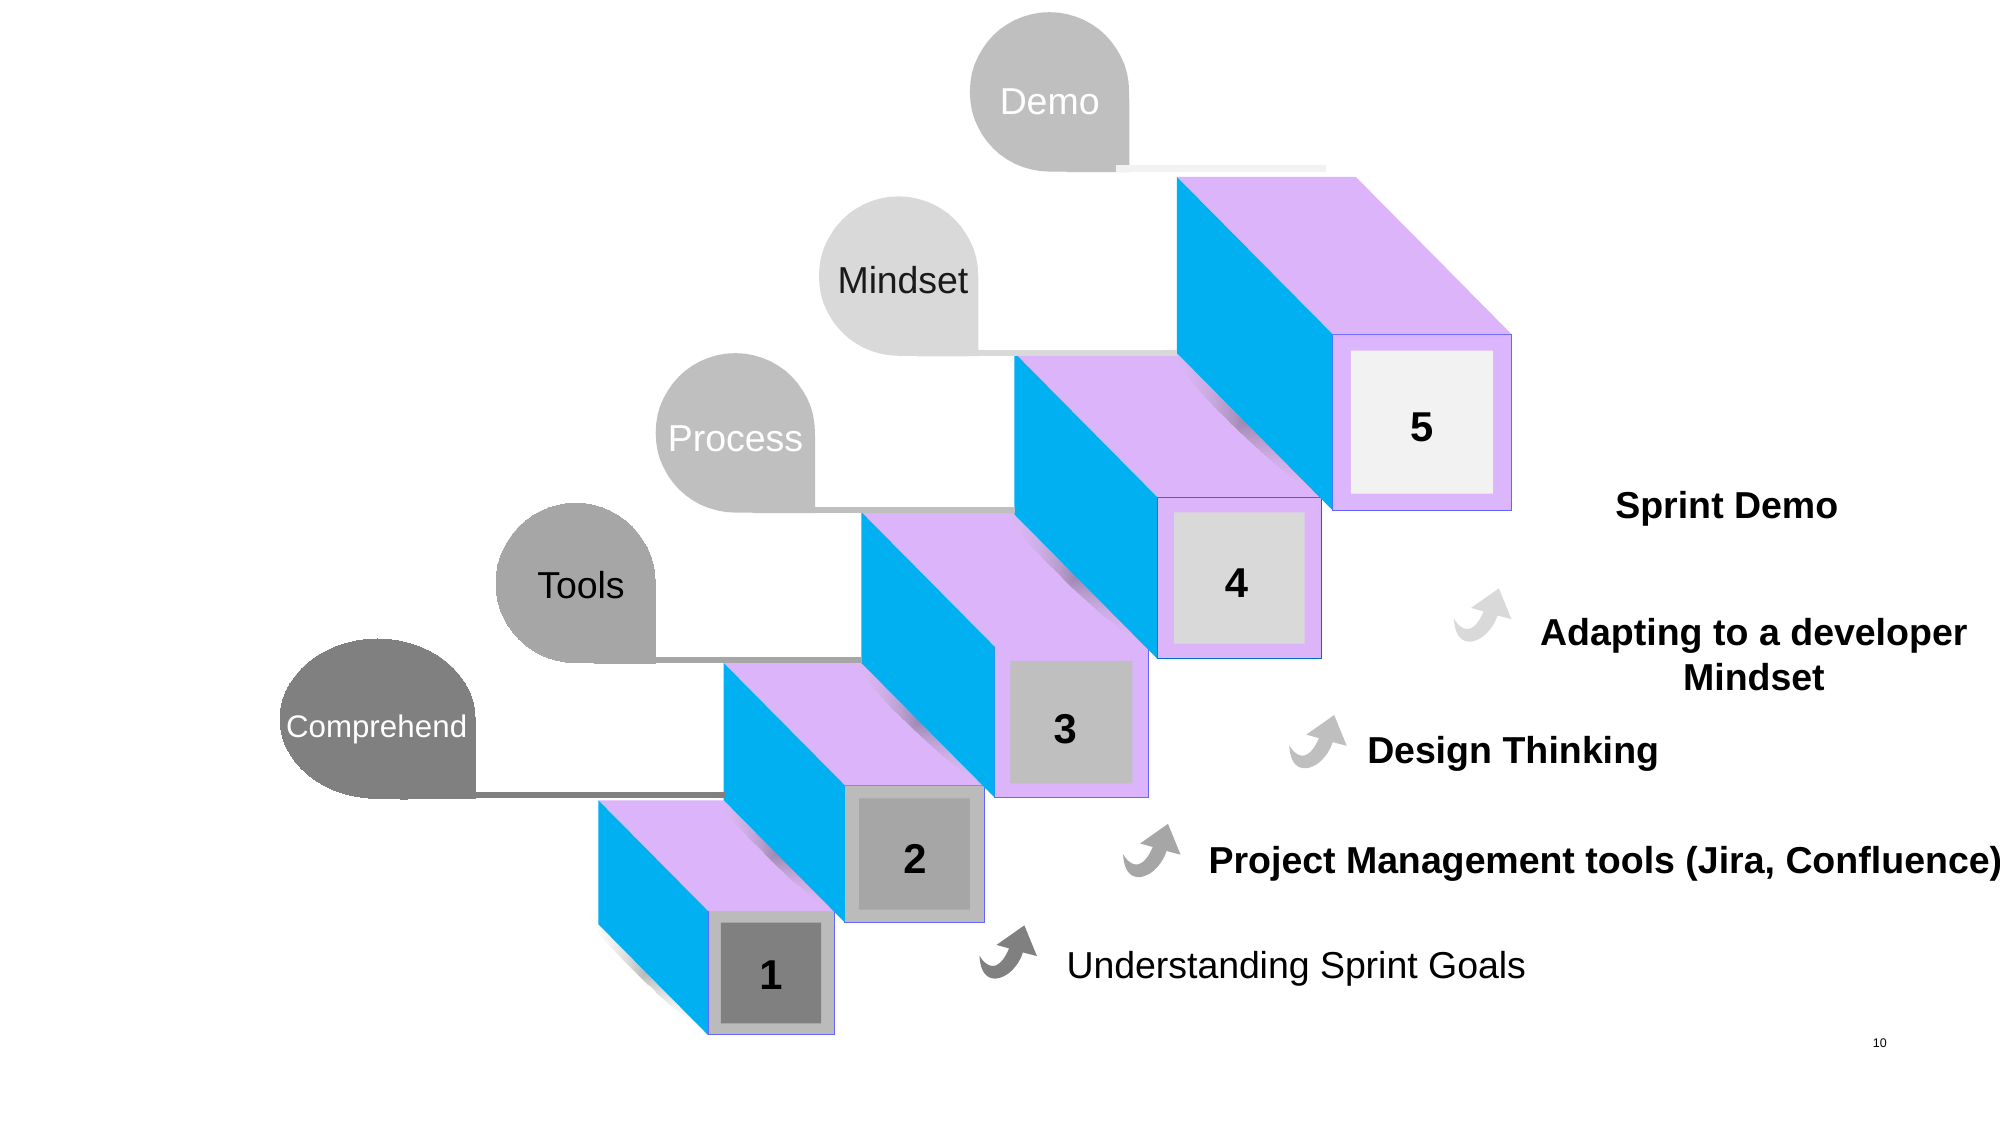

Demo

Mindset

5
Process
Sprint Demo

4
Tools

Adapting to a developer
Mindset

3
Comprehend

Design Thinking

2
Project Management tools (Jira, Confluence)

Understanding Sprint Goals
1
10